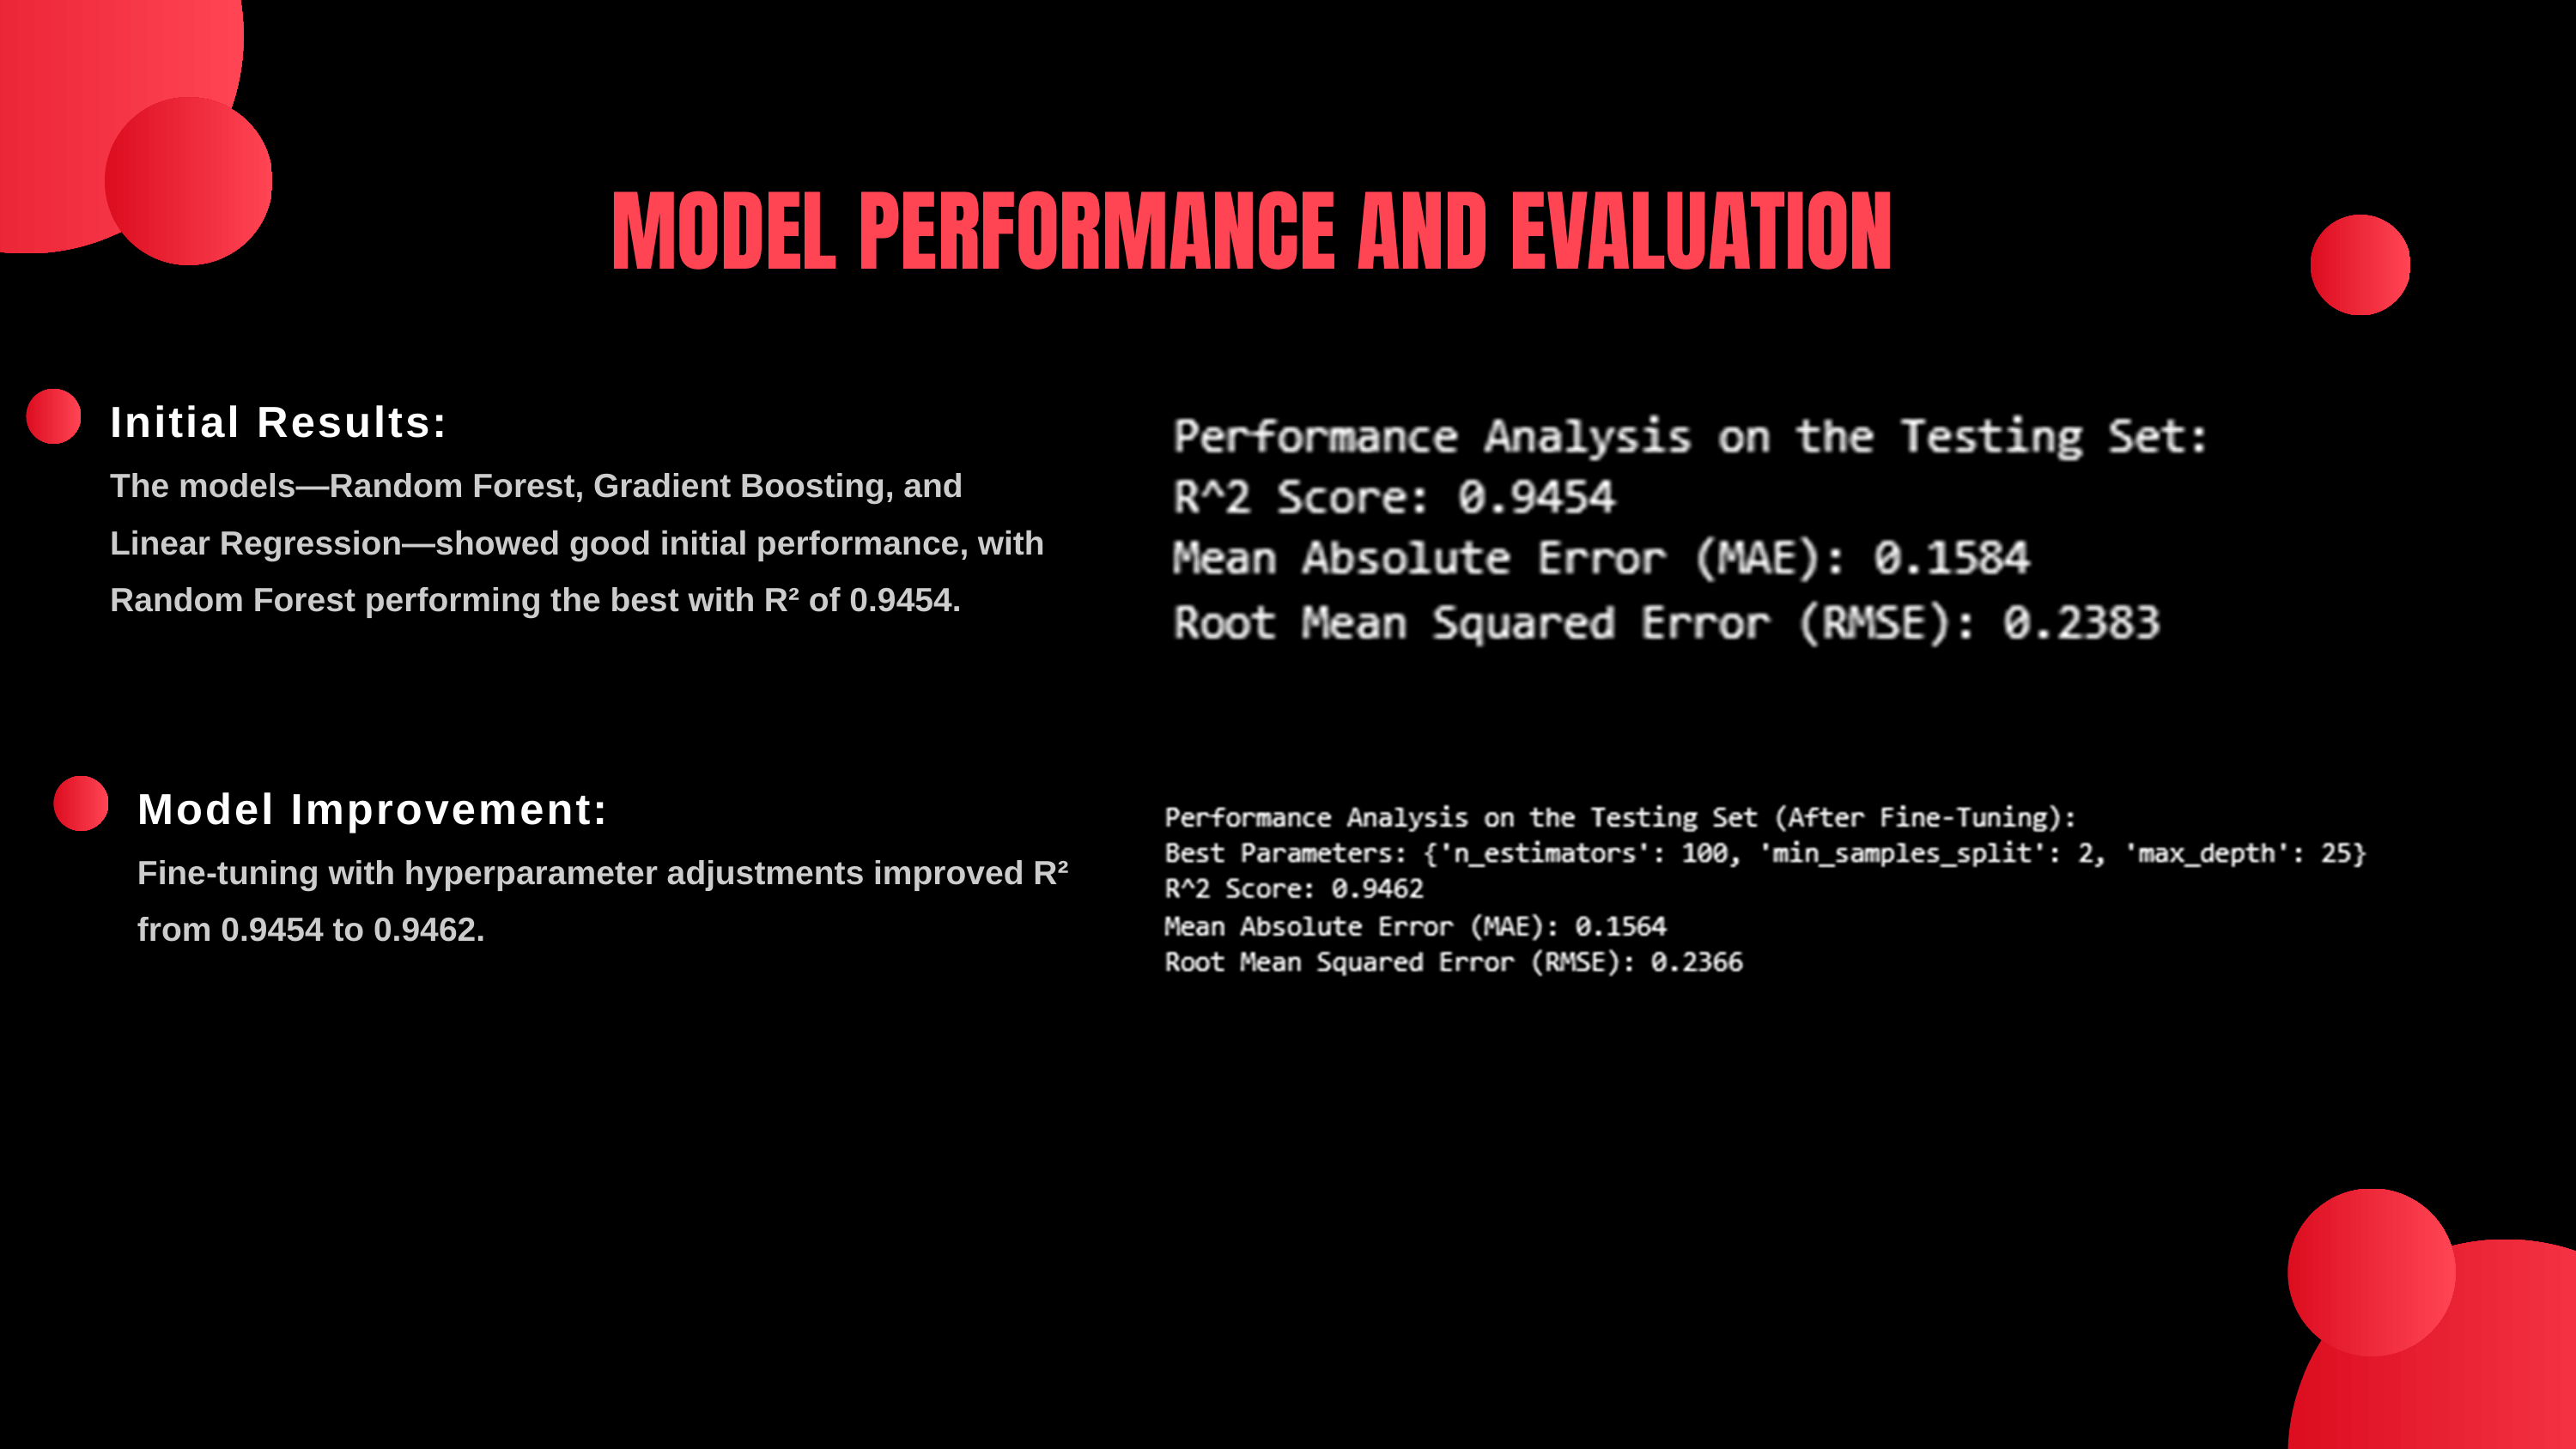

MODEL PERFORMANCE AND EVALUATION

Initial Results:

The models—Random Forest, Gradient Boosting, and Linear Regression—showed good initial performance, with Random Forest performing the best with R² of 0.9454.

Model Improvement:

Fine-tuning with hyperparameter adjustments improved R² from 0.9454 to 0.9462.